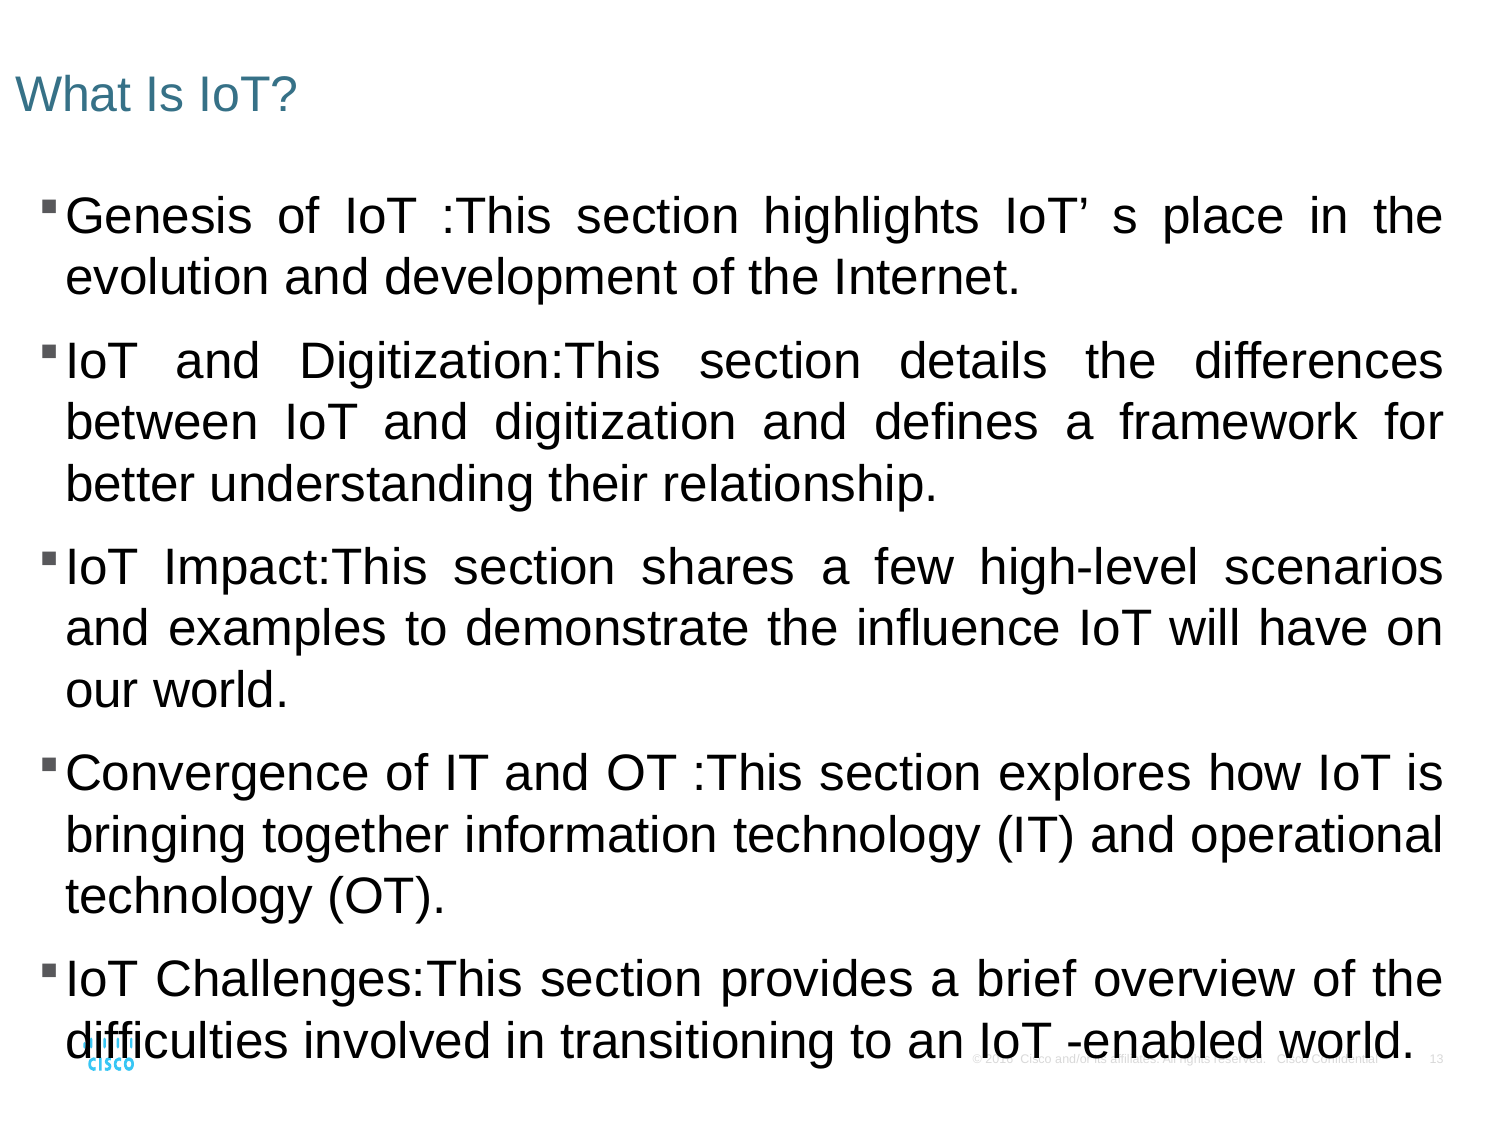

# What Is IoT?
Genesis of IoT :This section highlights IoT’ s place in the evolution and development of the Internet.
IoT and Digitization:This section details the differences between IoT and digitization and defines a framework for better understanding their relationship.
IoT Impact:This section shares a few high-level scenarios and examples to demonstrate the influence IoT will have on our world.
Convergence of IT and OT :This section explores how IoT is bringing together information technology (IT) and operational technology (OT).
IoT Challenges:This section provides a brief overview of the difficulties involved in transitioning to an IoT -enabled world.